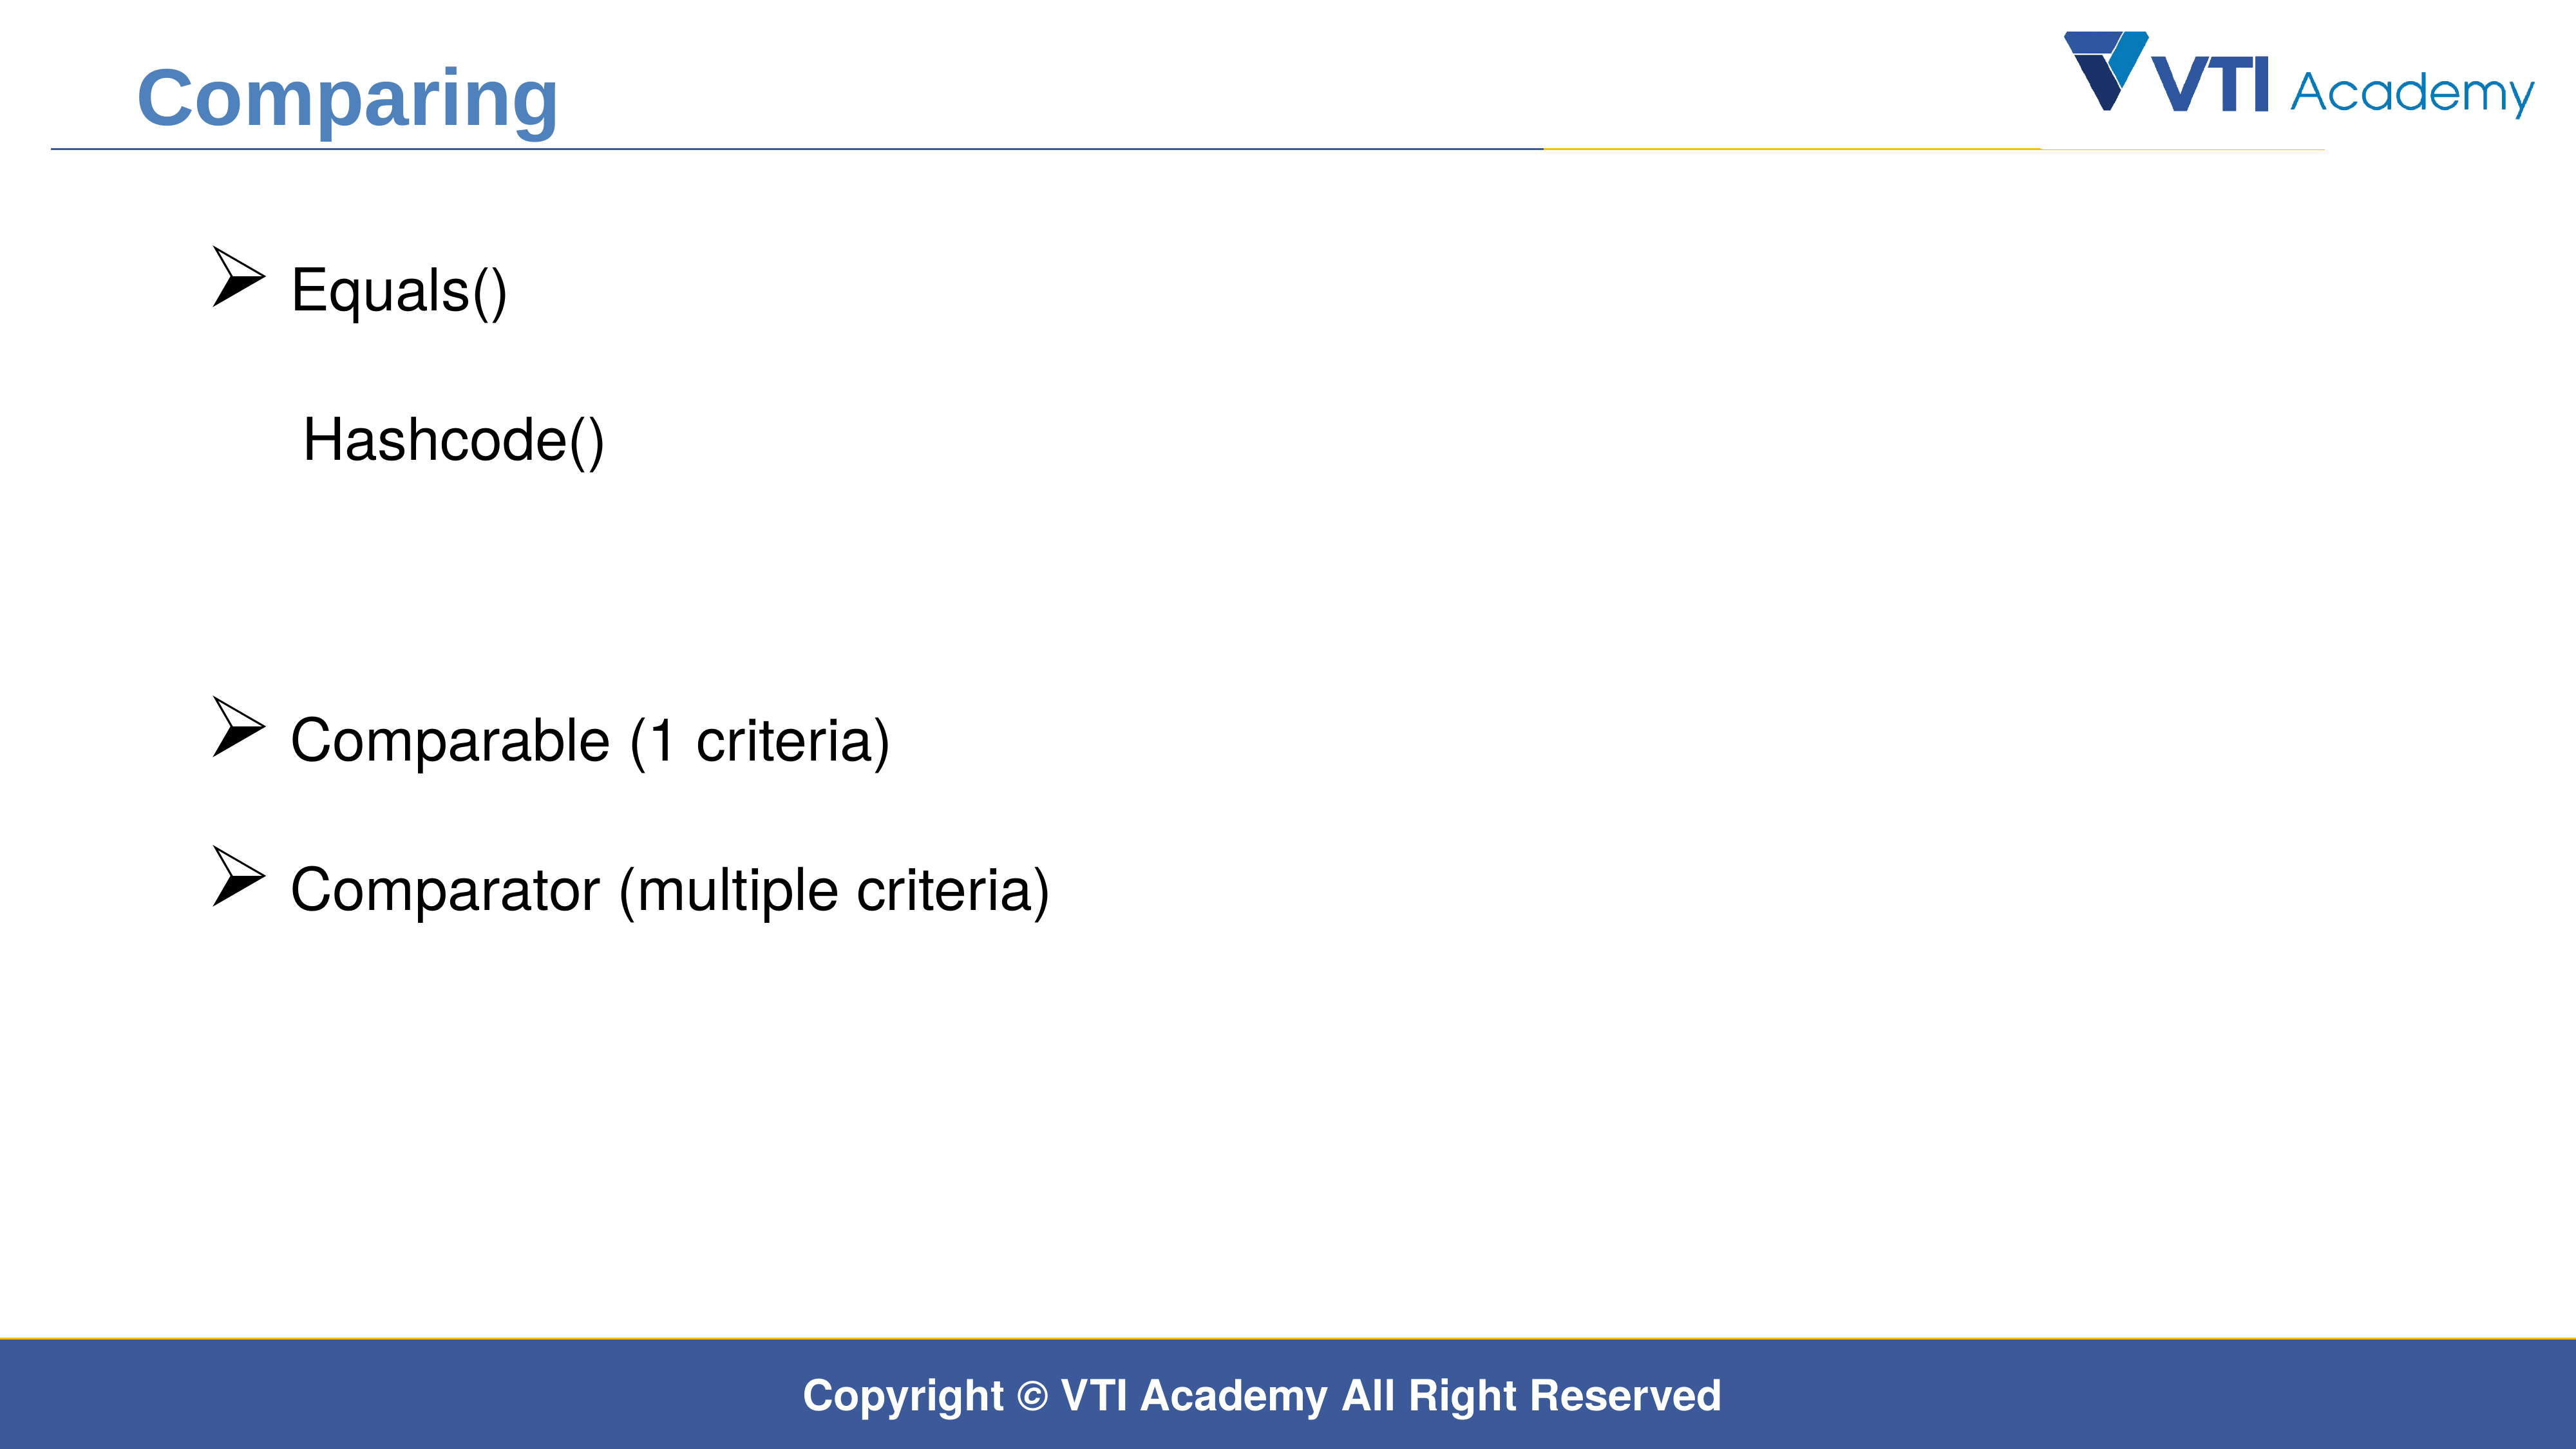

Comparing
 Equals()
	Hashcode()

 Comparable (1 criteria)
 Comparator (multiple criteria)